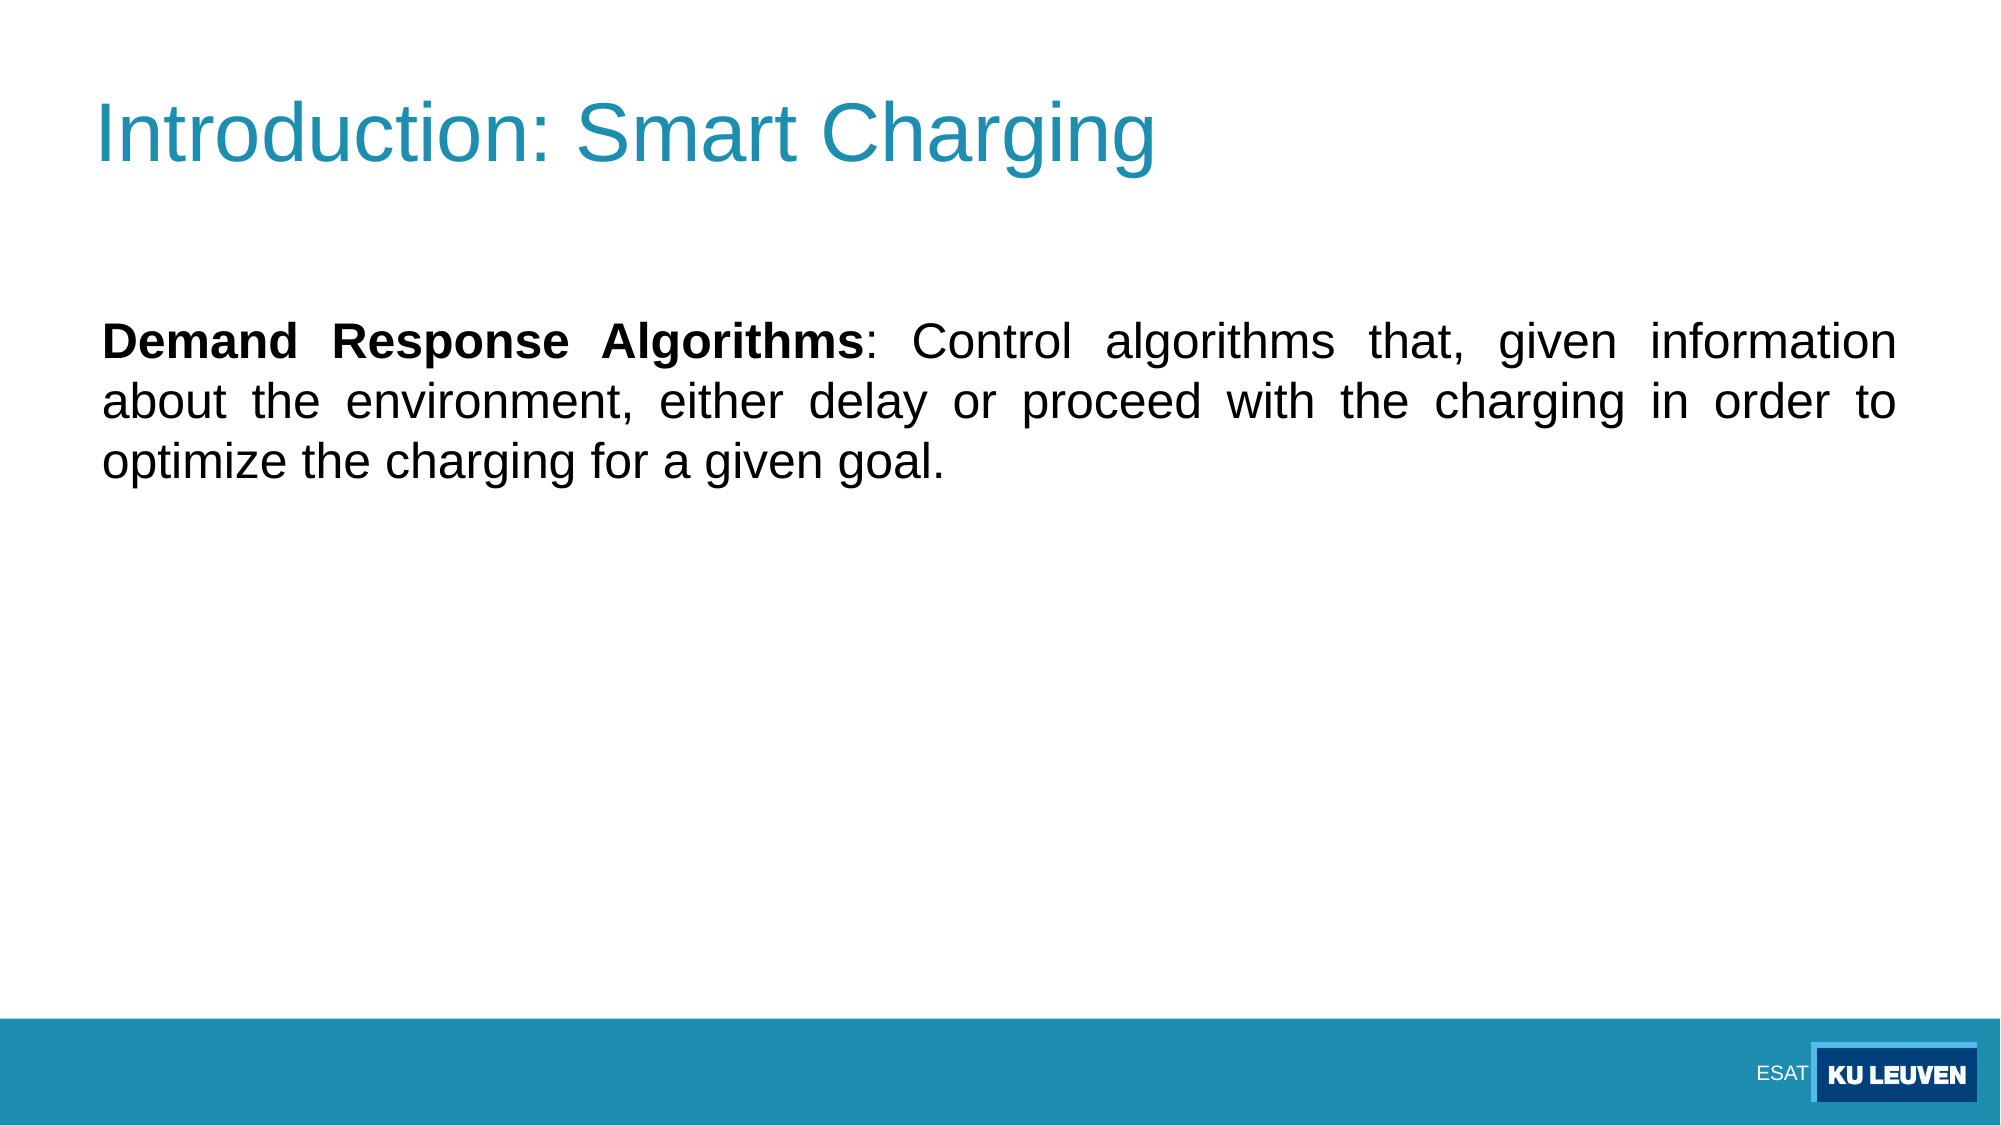

# Introduction: Smart Charging
Demand Response Algorithms: Control algorithms that, given information about the environment, either delay or proceed with the charging in order to optimize the charging for a given goal.
6
ESAT